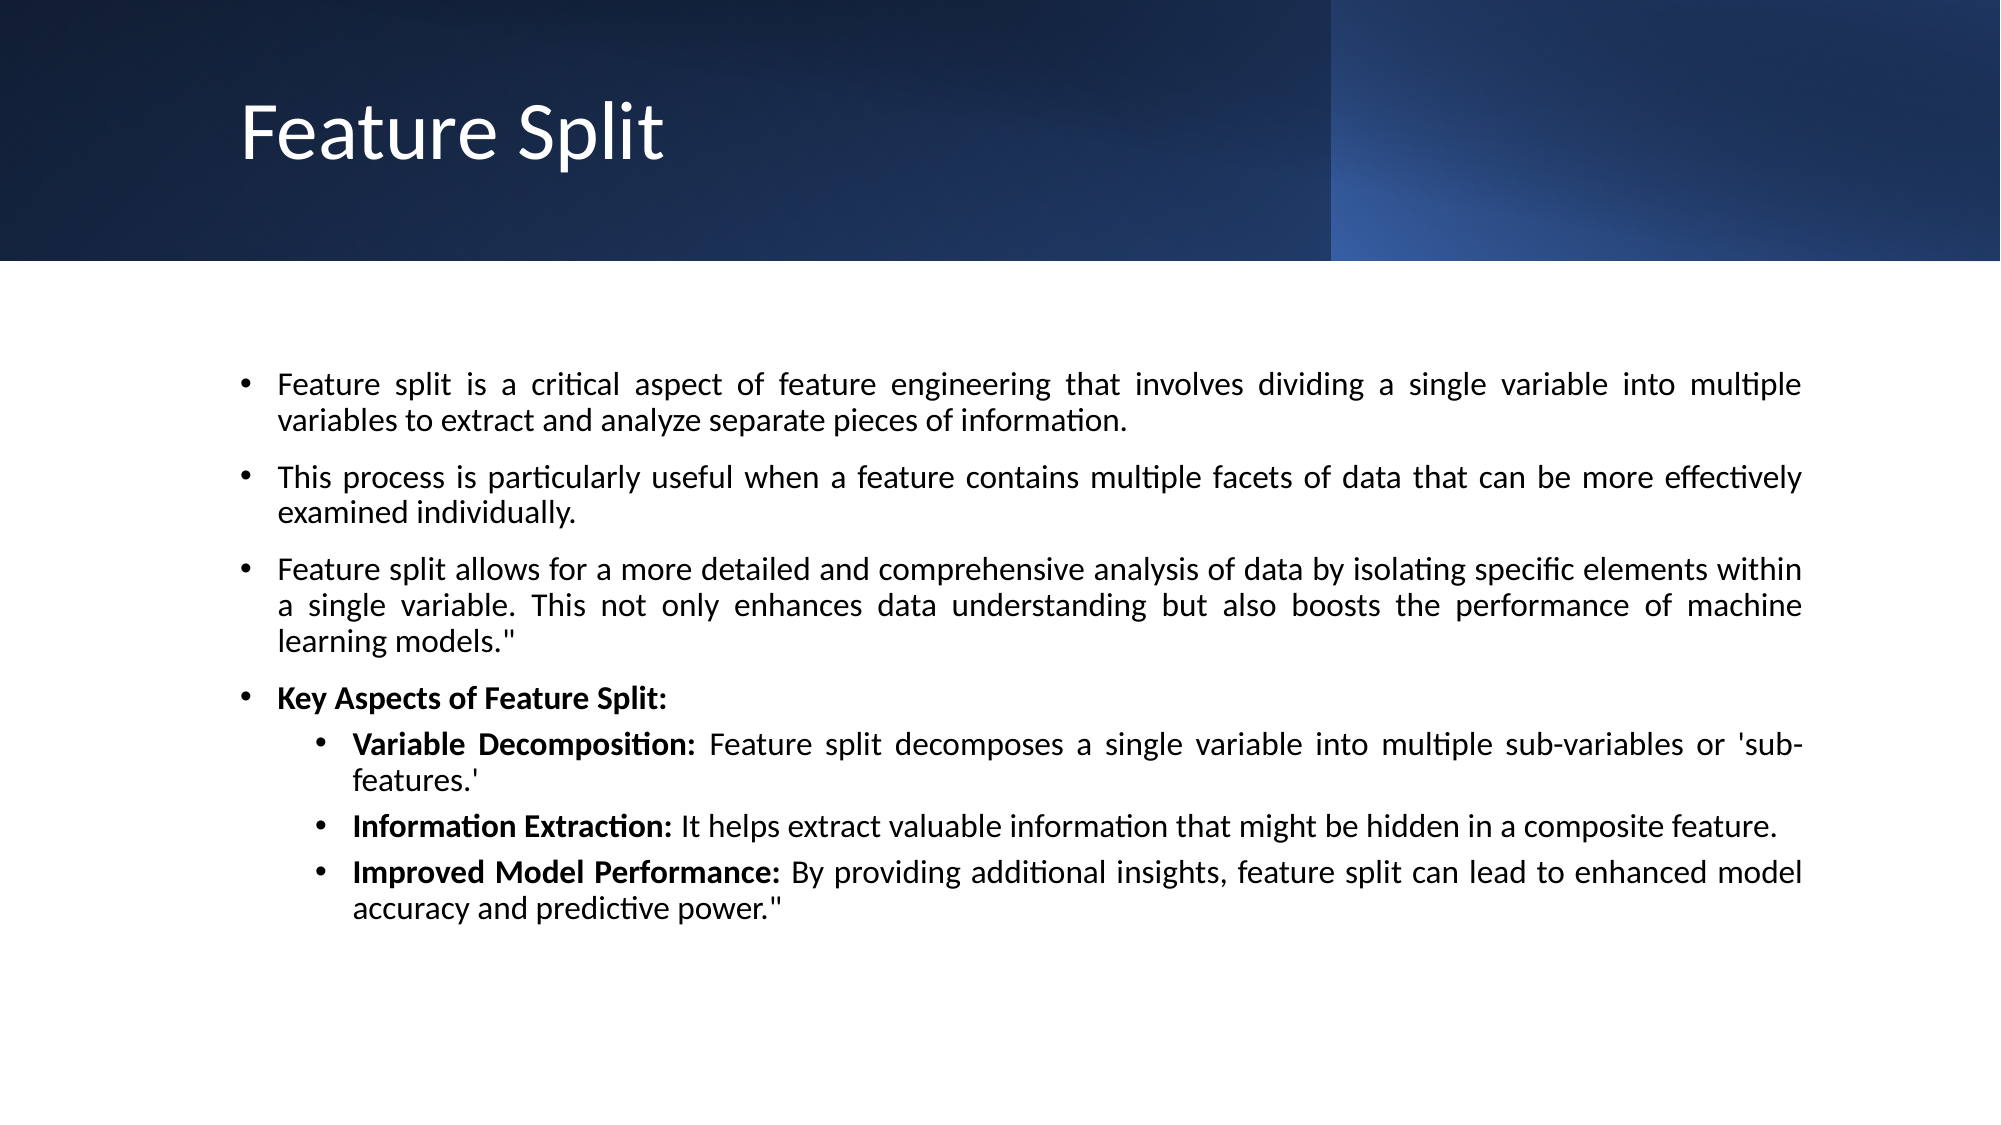

# Feature Split
Feature split is a critical aspect of feature engineering that involves dividing a single variable into multiple variables to extract and analyze separate pieces of information.
This process is particularly useful when a feature contains multiple facets of data that can be more effectively examined individually.
Feature split allows for a more detailed and comprehensive analysis of data by isolating specific elements within a single variable. This not only enhances data understanding but also boosts the performance of machine learning models."
Key Aspects of Feature Split:
Variable Decomposition: Feature split decomposes a single variable into multiple sub-variables or 'sub-features.'
Information Extraction: It helps extract valuable information that might be hidden in a composite feature.
Improved Model Performance: By providing additional insights, feature split can lead to enhanced model accuracy and predictive power."
Feature Engineering
73